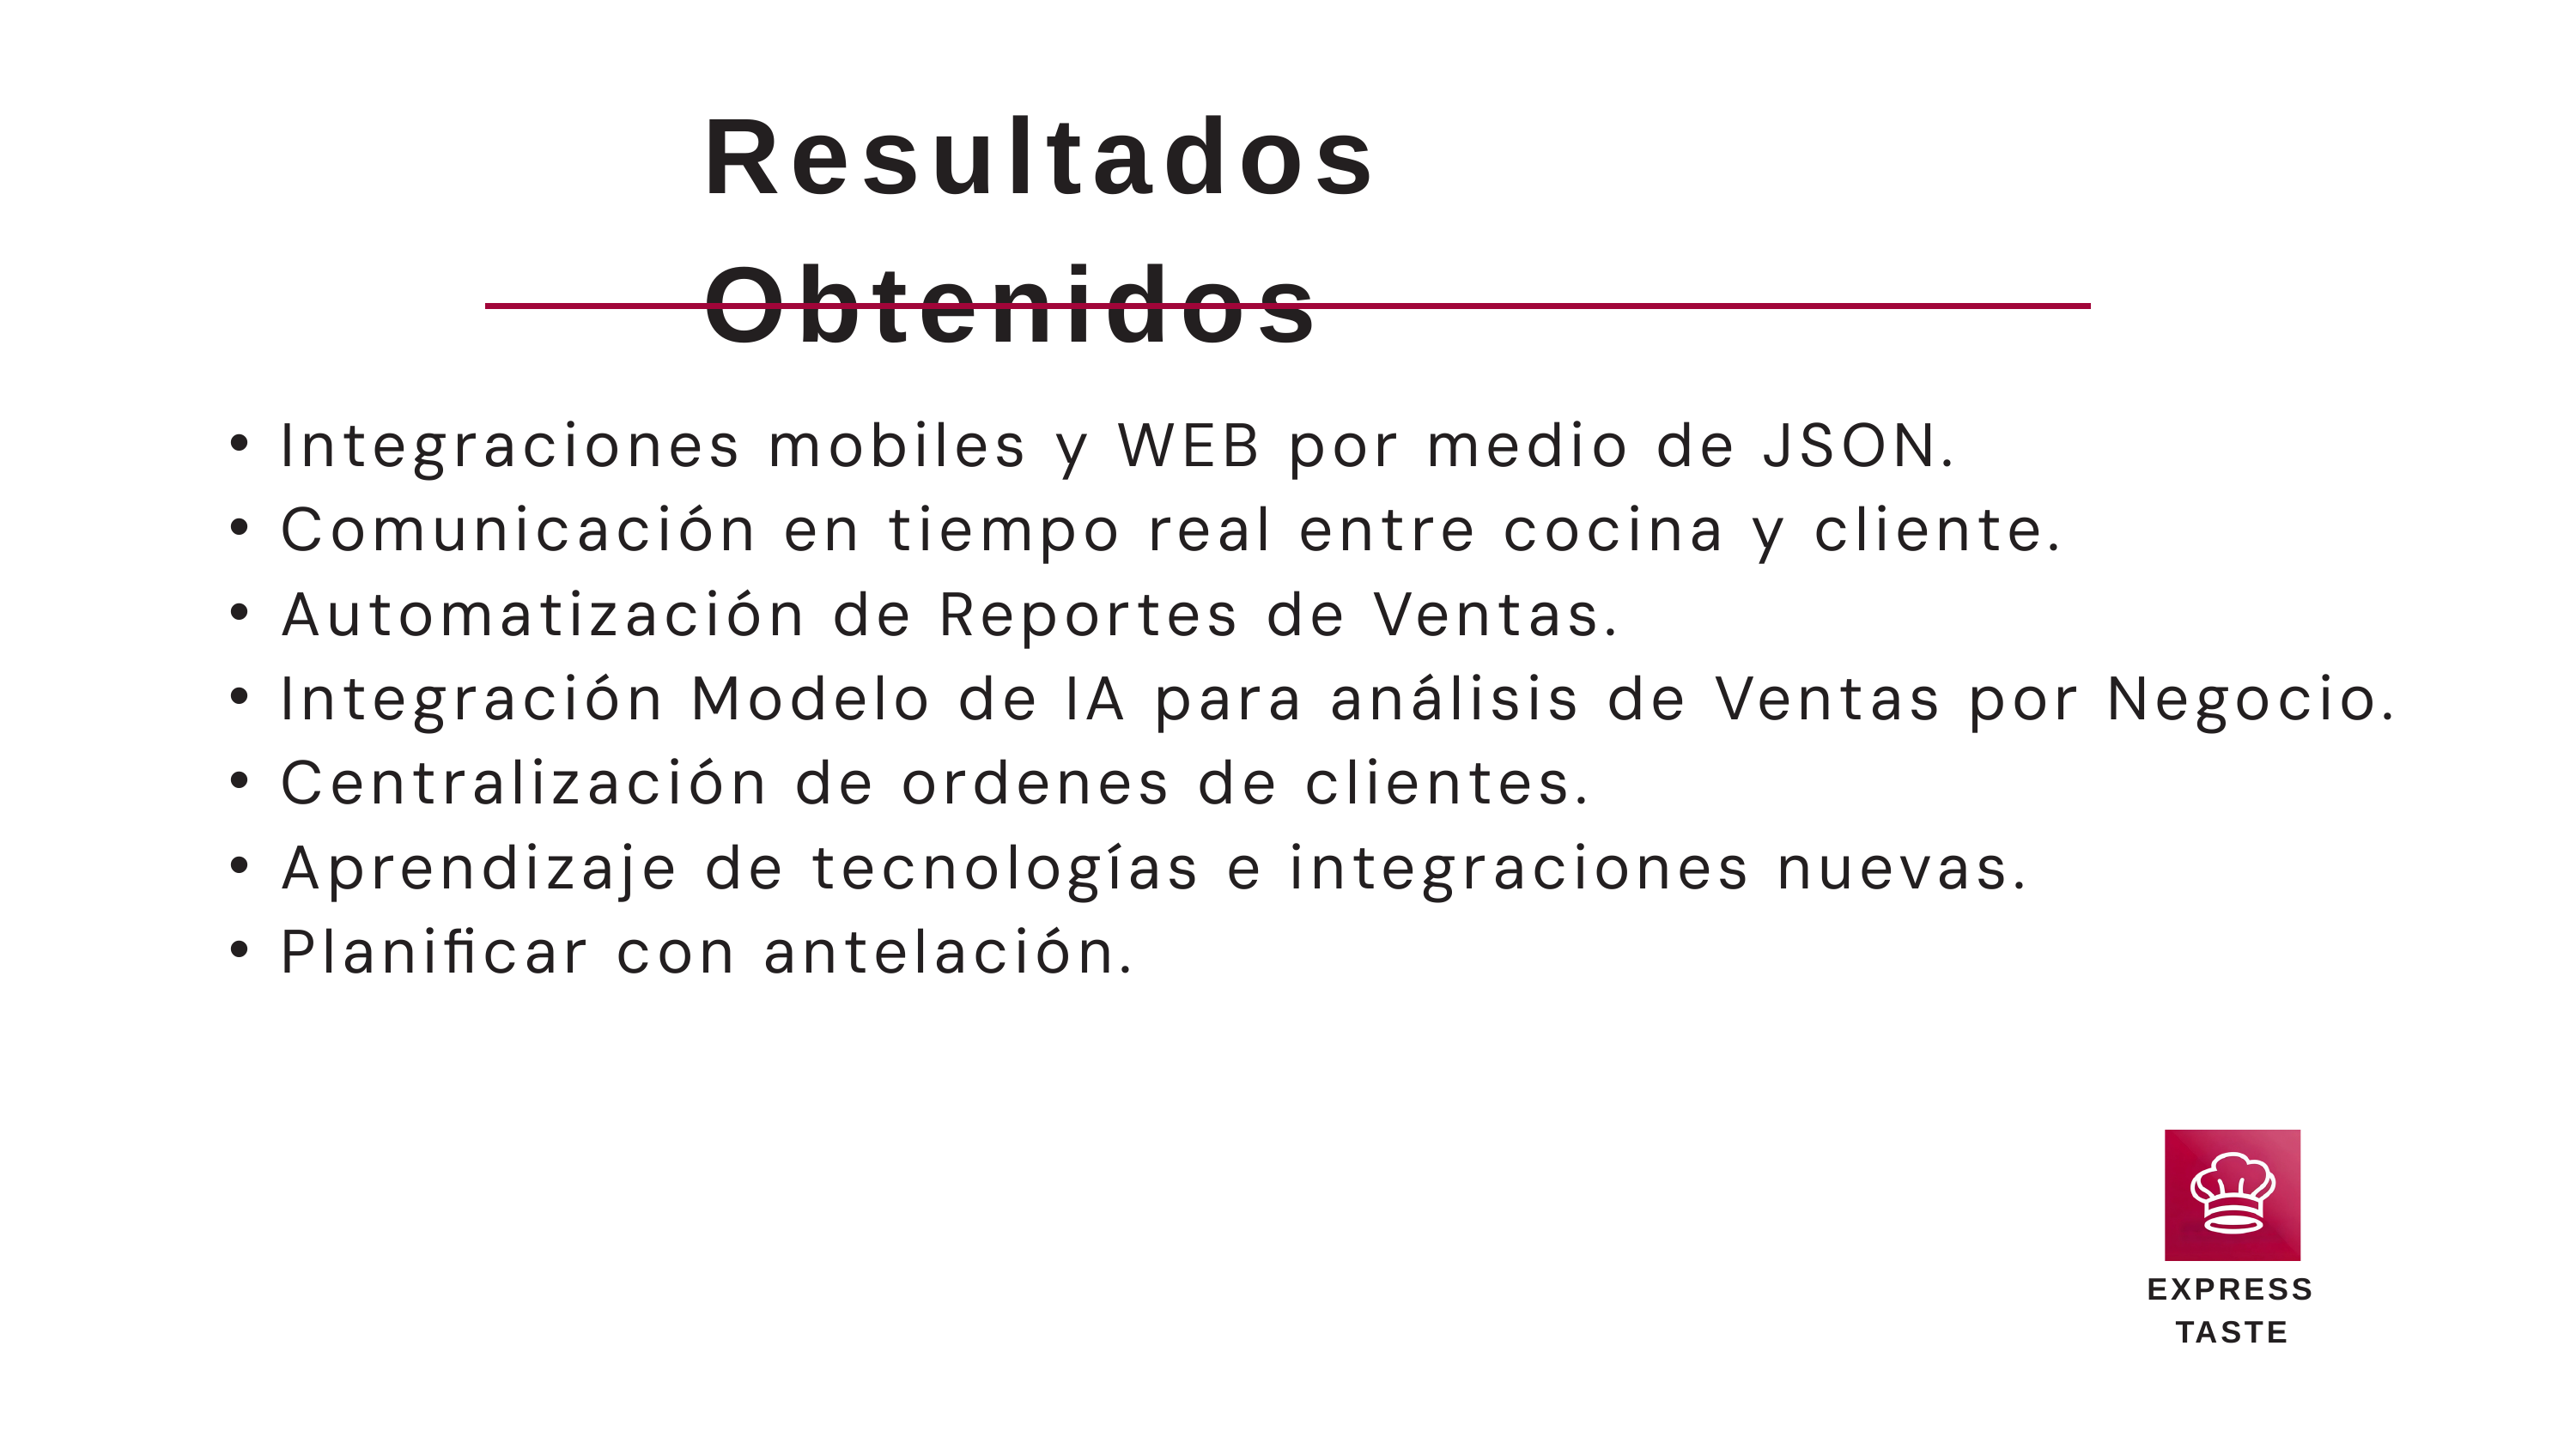

Resultados Obtenidos

Integraciones mobiles y WEB por medio de JSON.
Comunicación en tiempo real entre cocina y cliente.
Automatización de Reportes de Ventas.
Integración Modelo de IA para análisis de Ventas por Negocio.
Centralización de ordenes de clientes.
Aprendizaje de tecnologías e integraciones nuevas.
Planificar con antelación.

EXPRESS TASTE